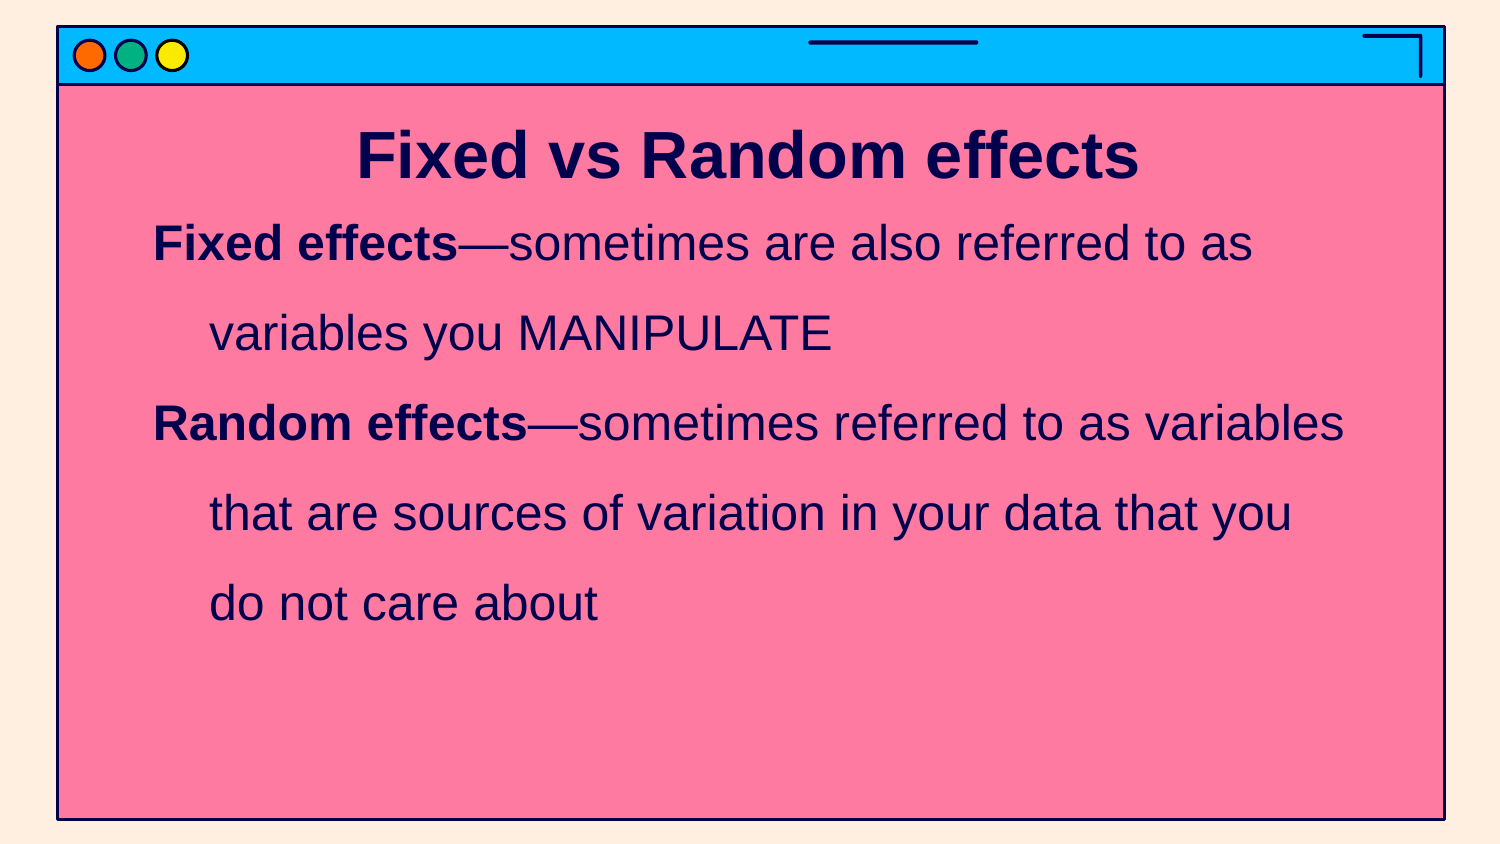

# Fixed vs Random effects
Fixed effects—sometimes are also referred to as variables you MANIPULATE
Random effects—sometimes referred to as variables that are sources of variation in your data that you do not care about